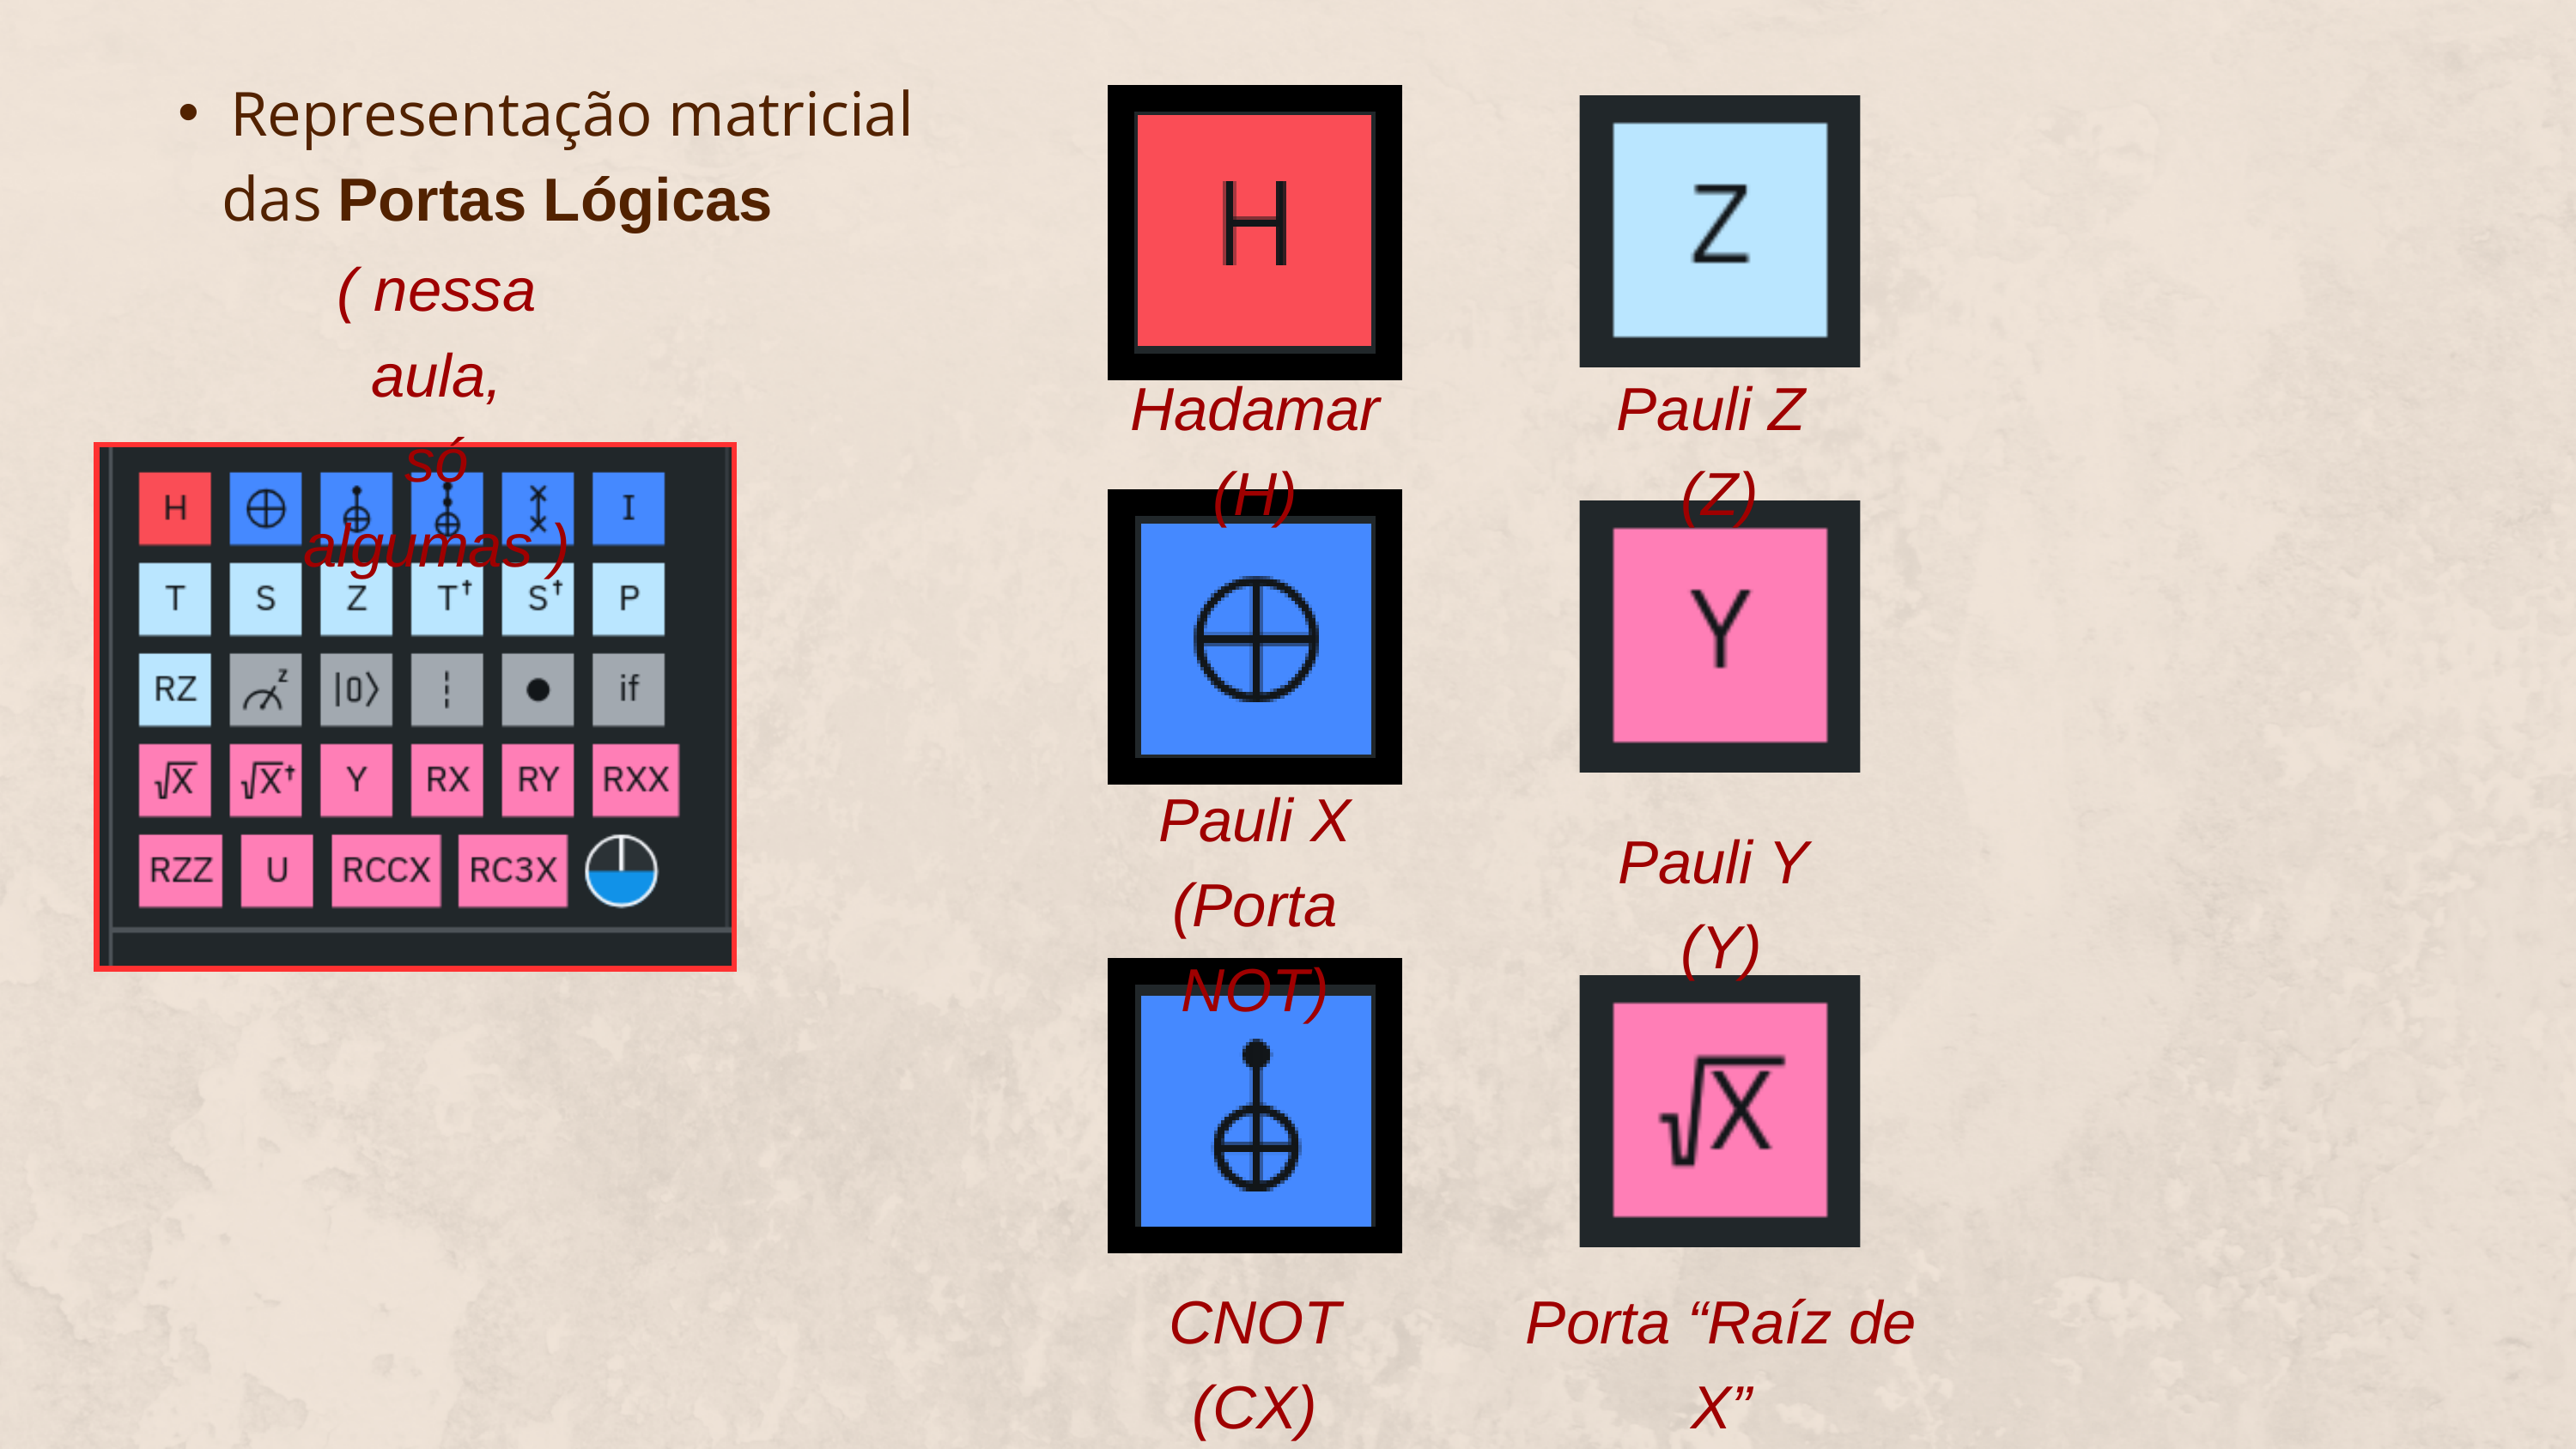

Representação matricial
      das Portas Lógicas

( nessa aula,
só algumas )
Hadamar (H)
Pauli Z  (Z)

Pauli X
(Porta NOT)
Pauli Y  (Y)

CNOT (CX)
Porta “Raíz de X”